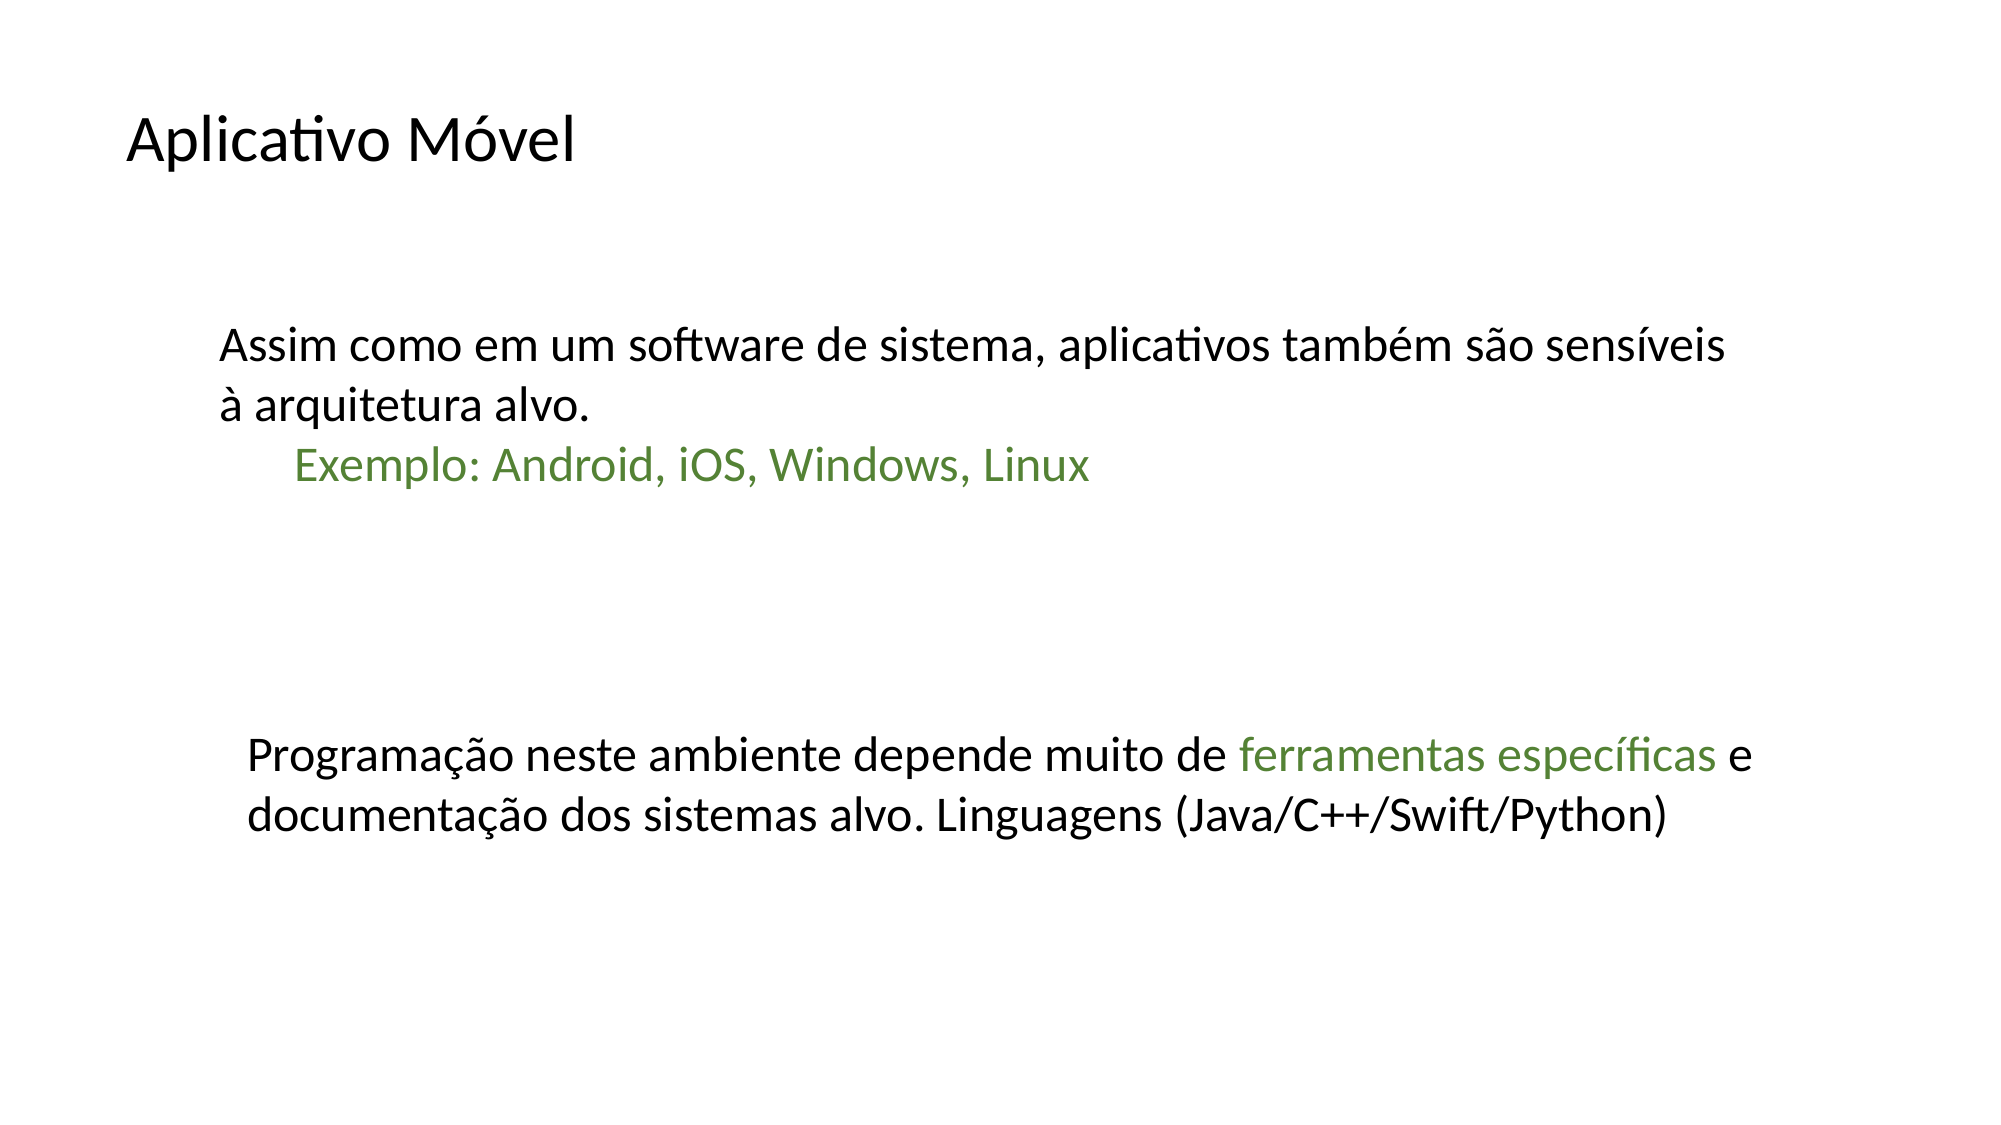

Aplicativo Móvel
Assim como em um software de sistema, aplicativos também são sensíveis à arquitetura alvo.
Exemplo: Android, iOS, Windows, Linux

Programação neste ambiente depende muito de ferramentas específicas e documentação dos sistemas alvo. Linguagens (Java/C++/Swift/Python)